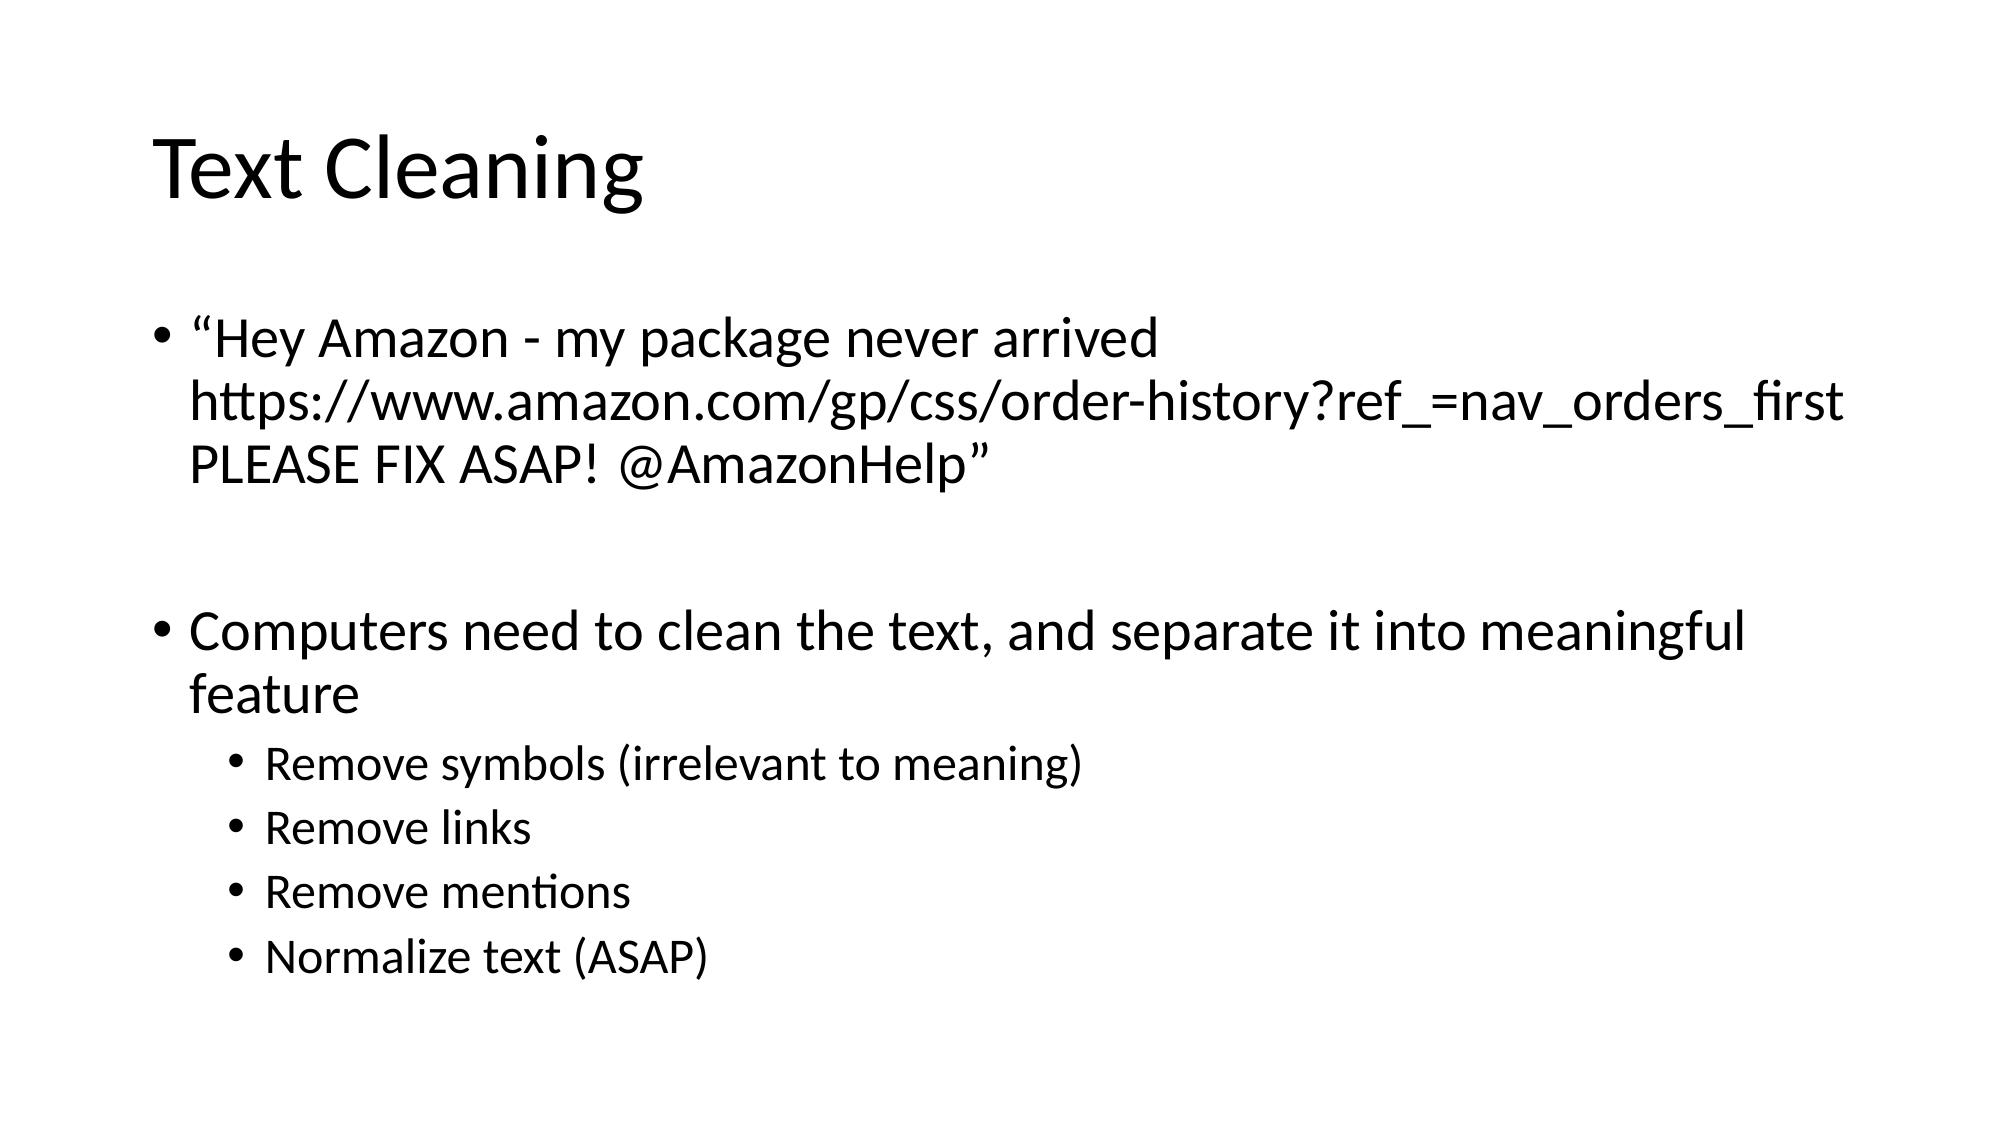

# Text Cleaning
“Hey Amazon - my package never arrived https://www.amazon.com/gp/css/order-history?ref_=nav_orders_first PLEASE FIX ASAP! @AmazonHelp”

Computers need to clean the text, and separate it into meaningful feature
Remove symbols (irrelevant to meaning)
Remove links
Remove mentions
Normalize text (ASAP)